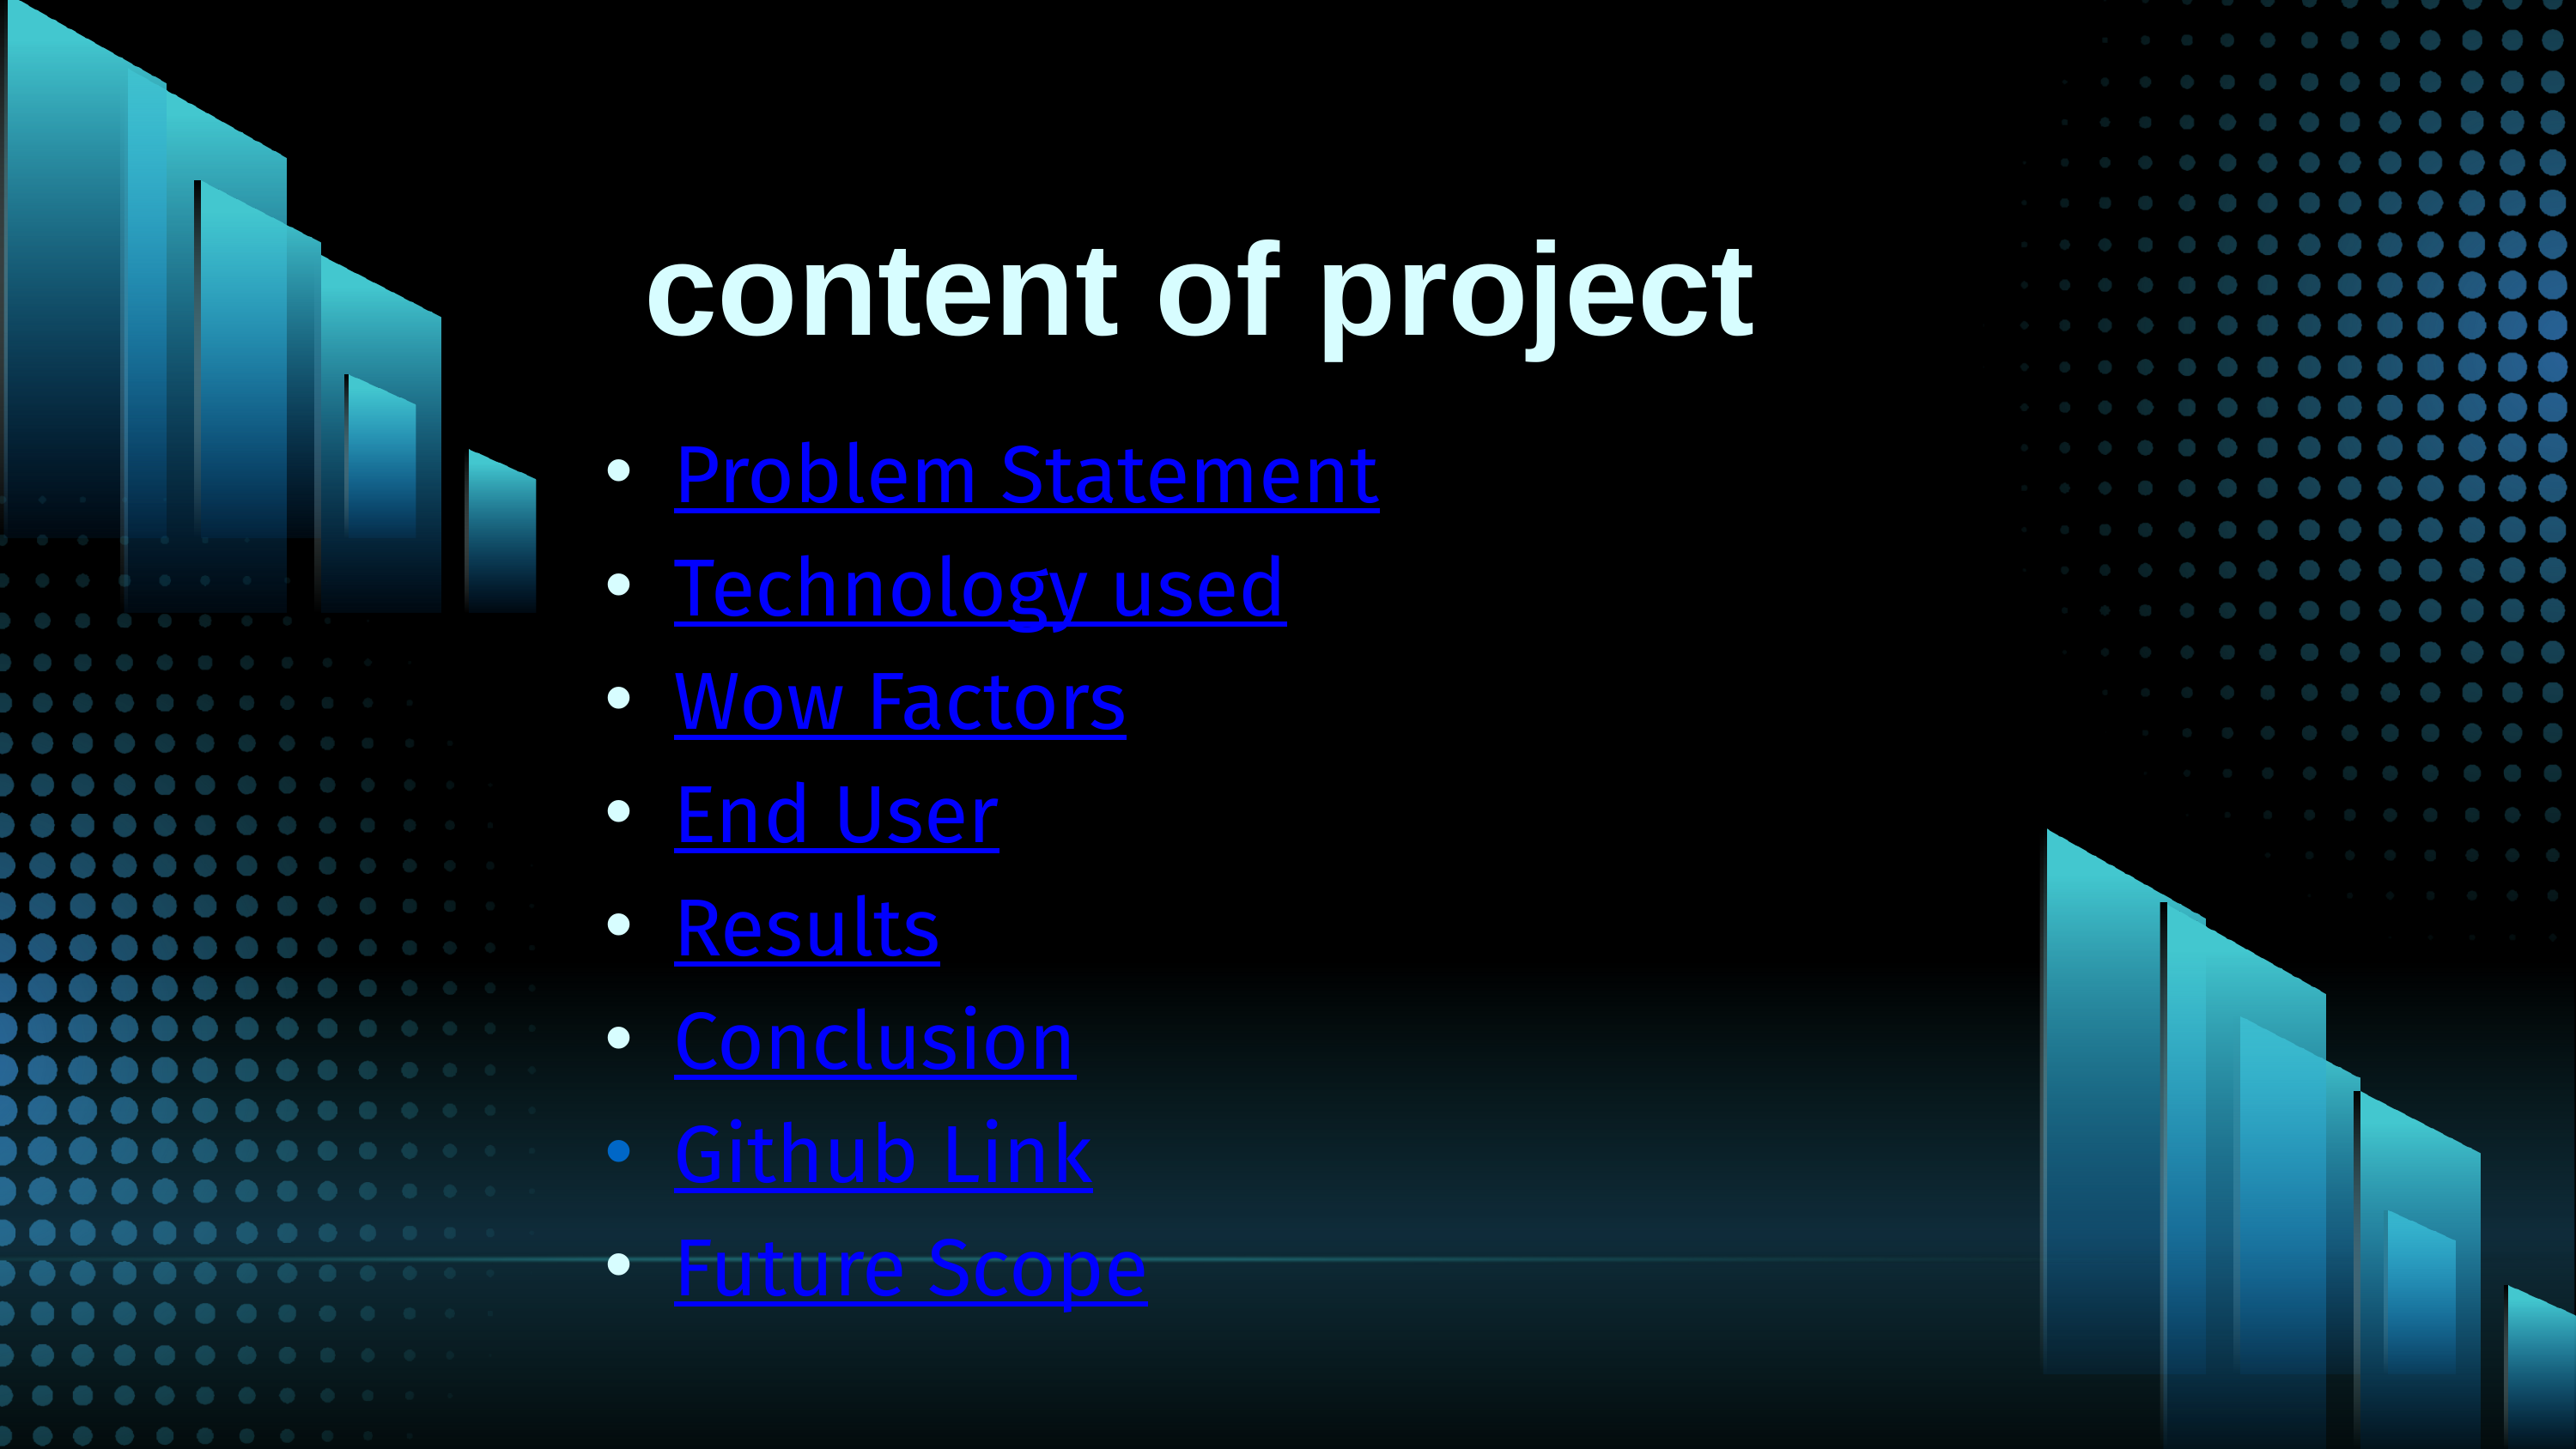

content of project
Problem Statement
Technology used
Wow Factors
End User
Results
Conclusion
Github Link
Future Scope